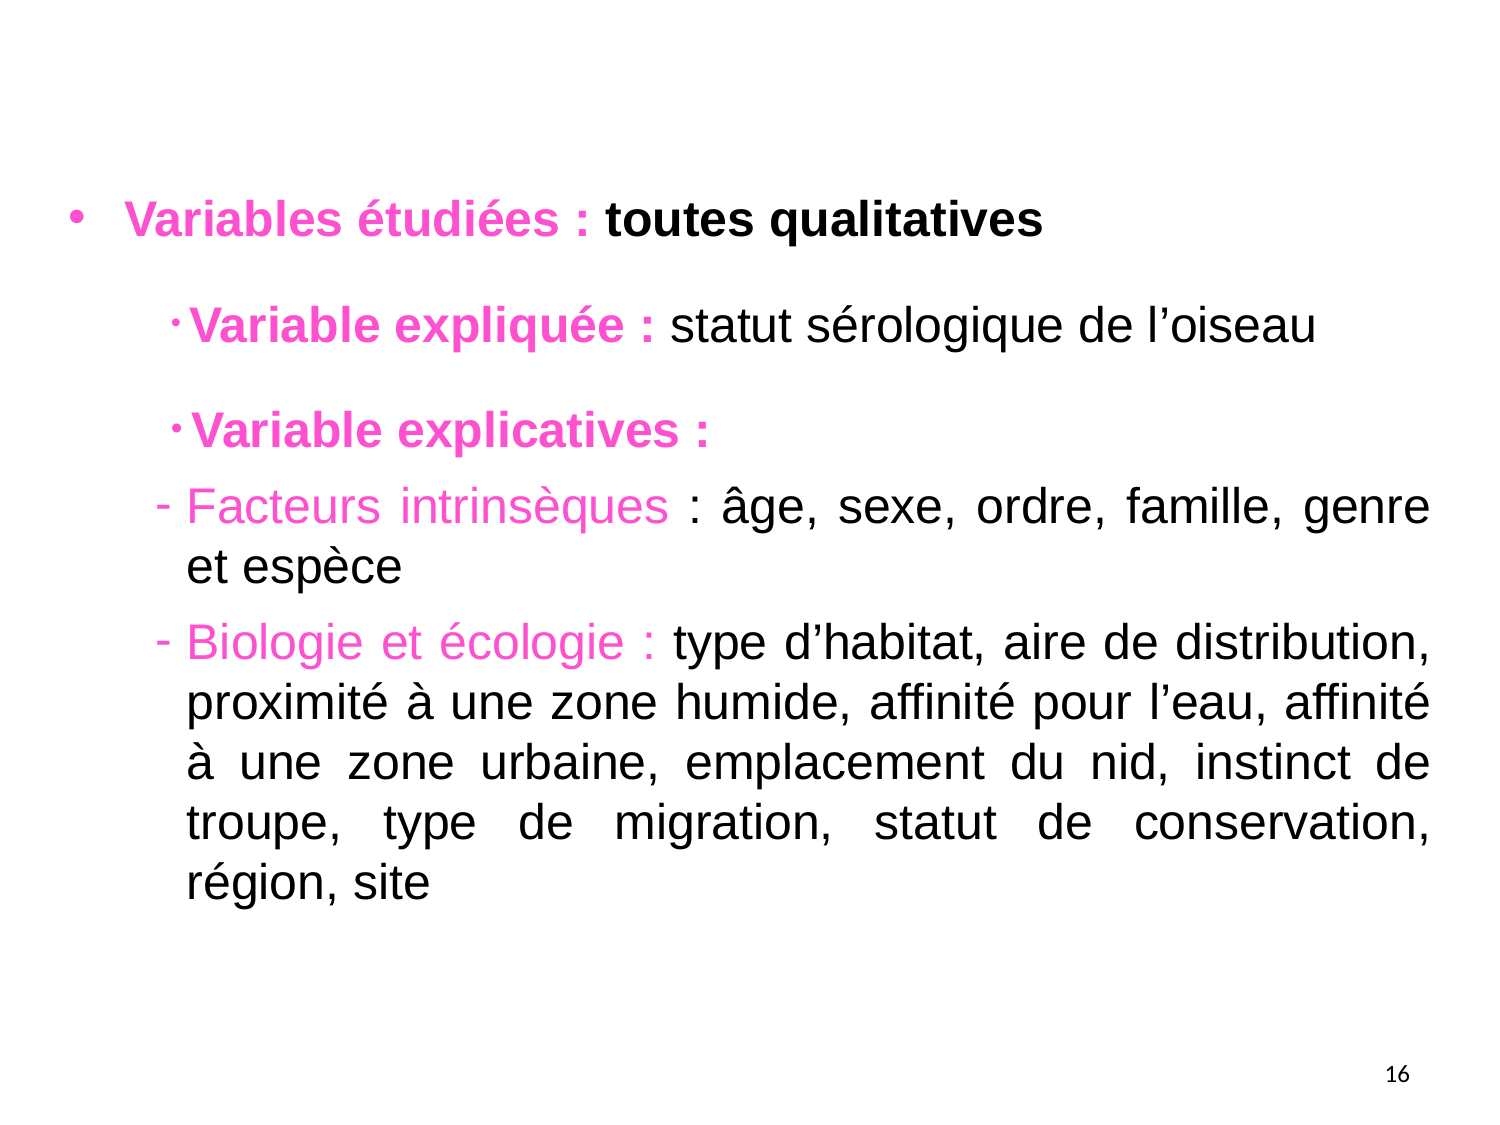

Variables étudiées : toutes qualitatives
 Variable expliquée : statut sérologique de l’oiseau
 Variable explicatives :
Facteurs intrinsèques : âge, sexe, ordre, famille, genre et espèce
Biologie et écologie : type d’habitat, aire de distribution, proximité à une zone humide, affinité pour l’eau, affinité à une zone urbaine, emplacement du nid, instinct de troupe, type de migration, statut de conservation, région, site

16